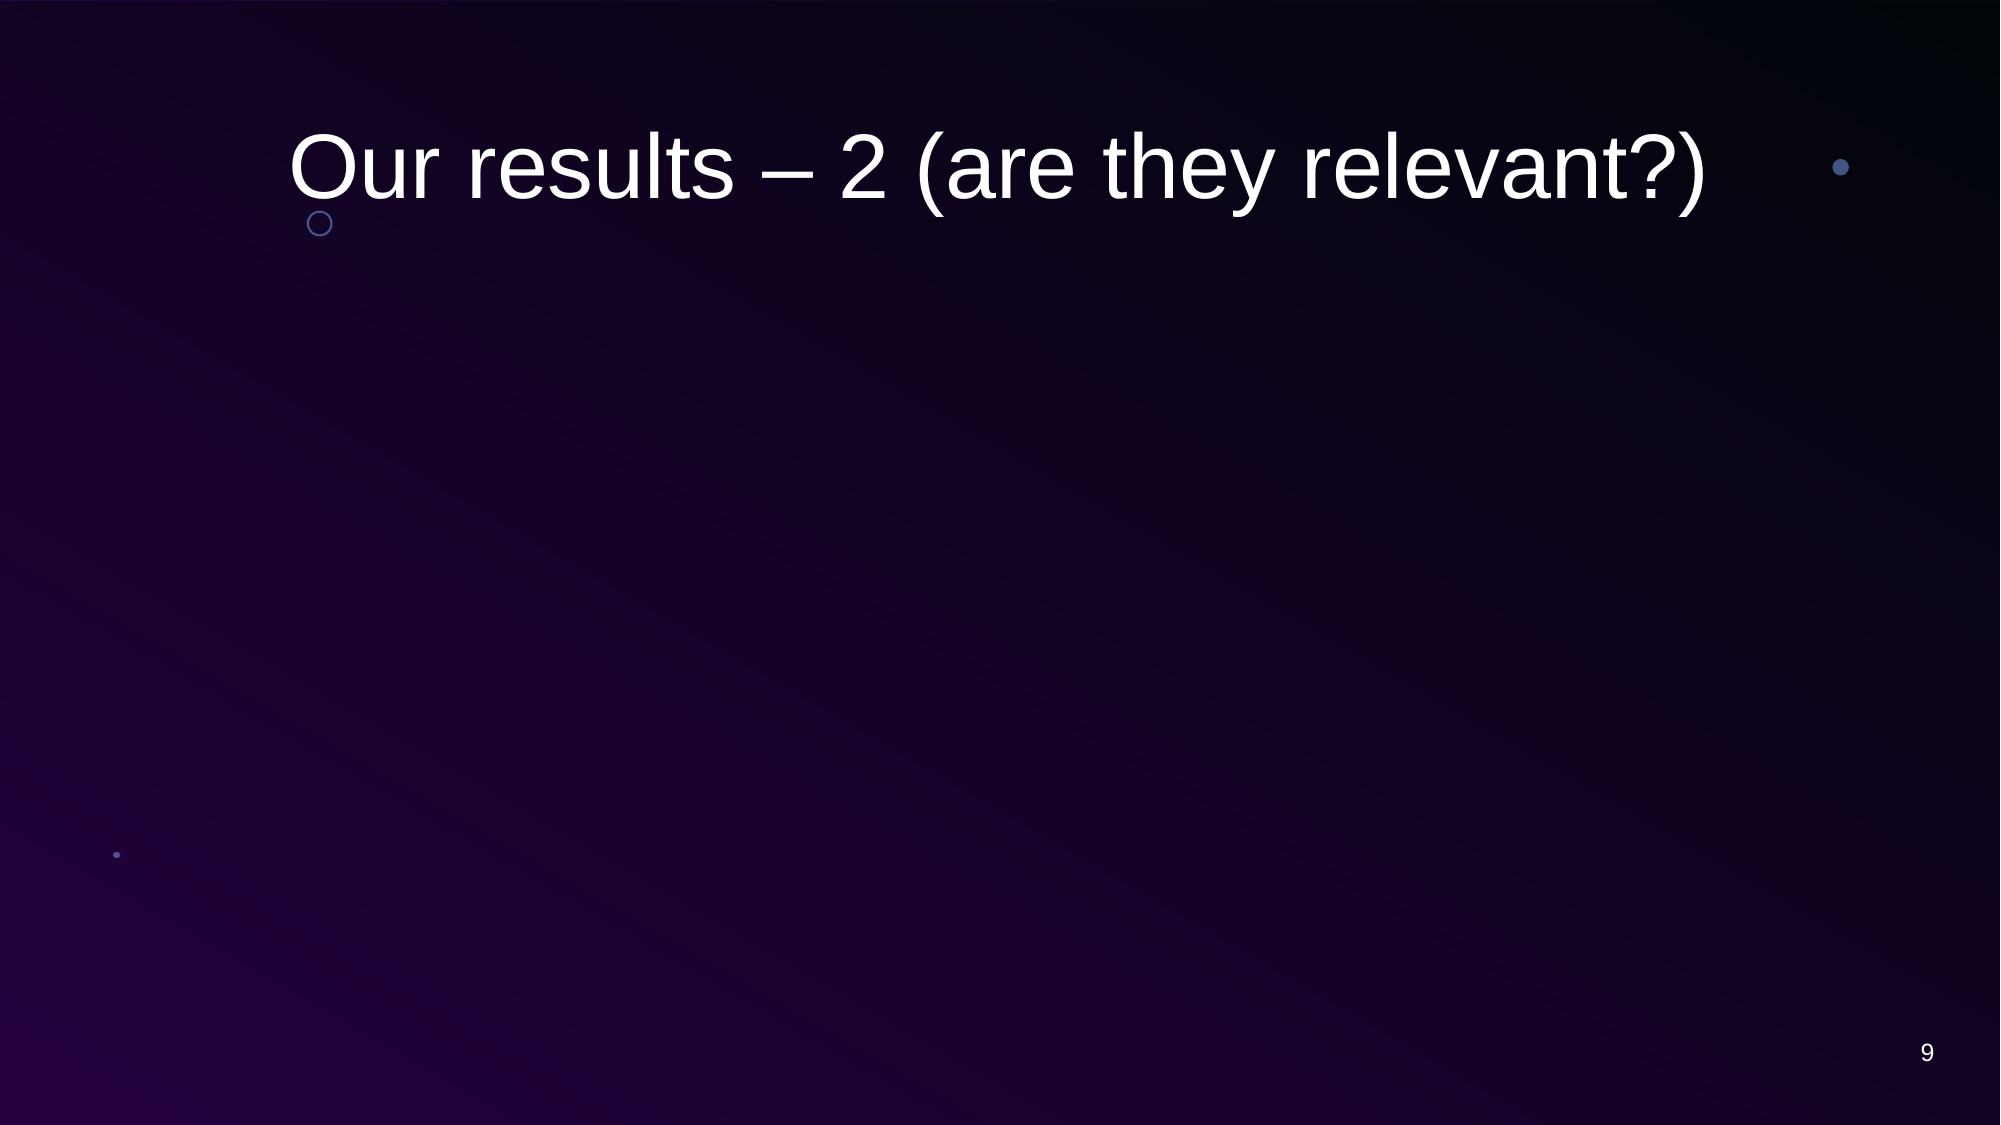

# Our results – 2 (are they relevant?)

9